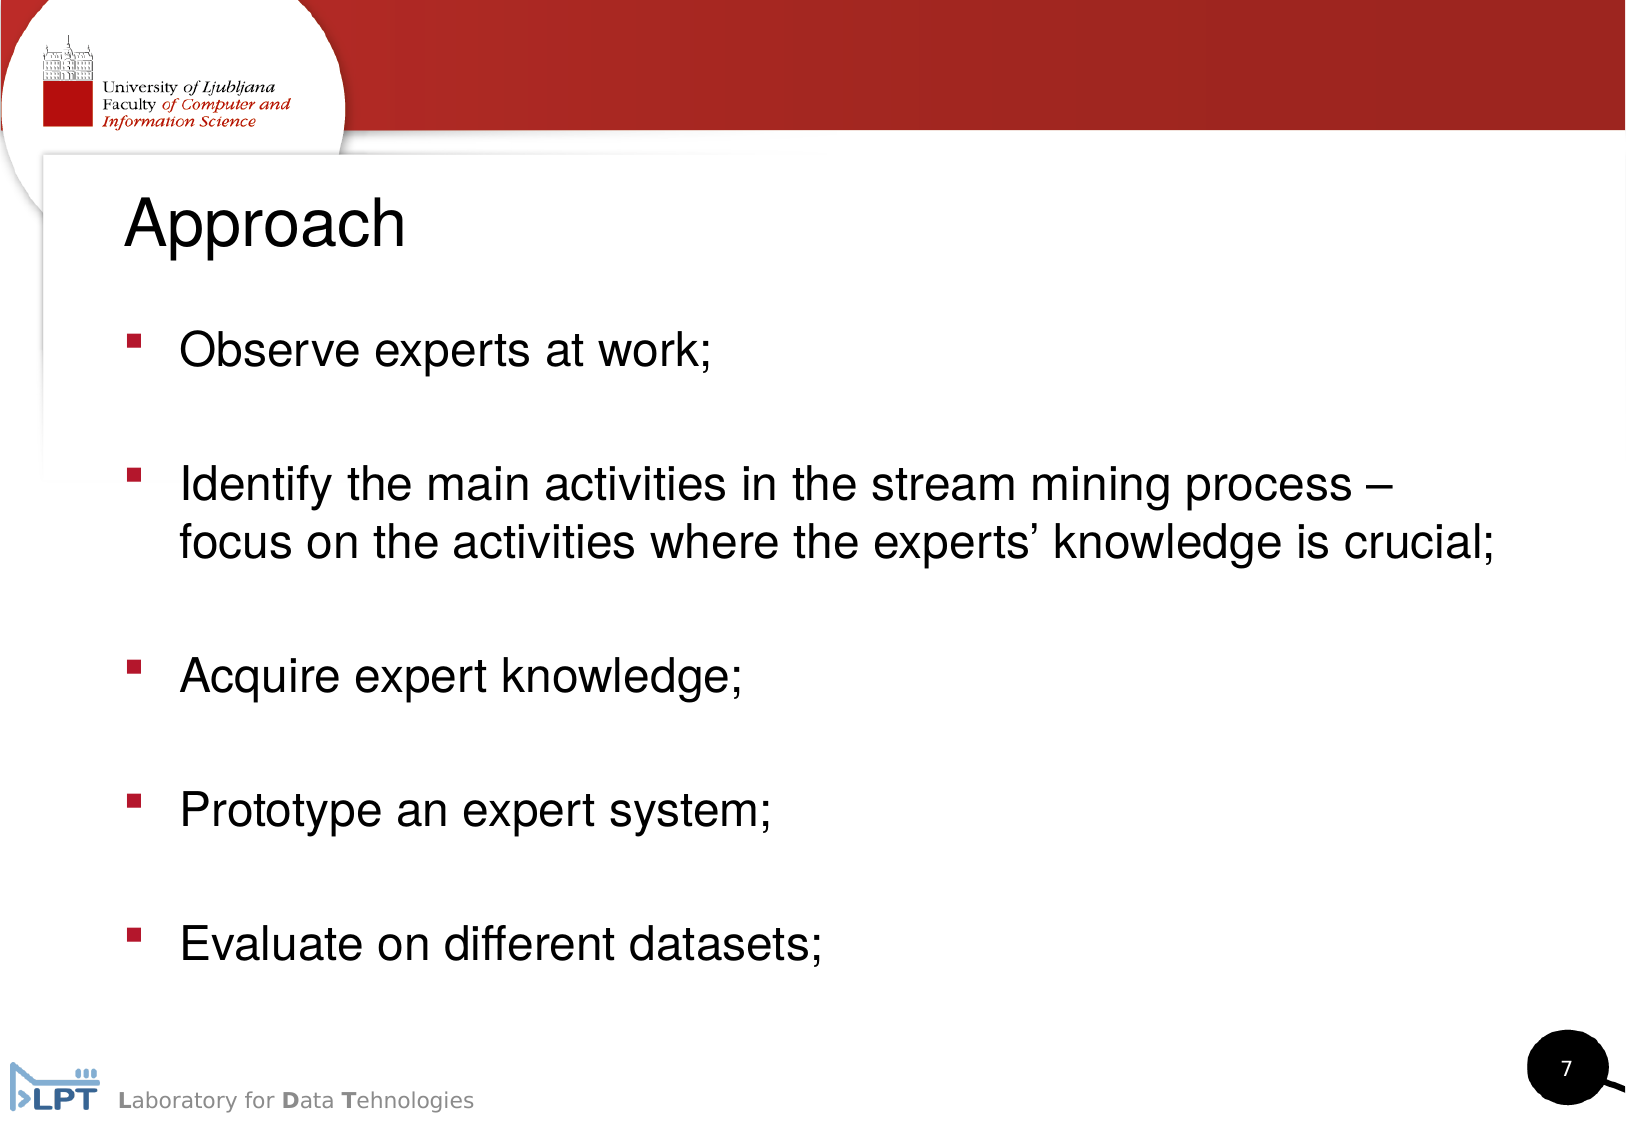

# Approach
Observe experts at work;

Identify the main activities in the stream mining process – focus on the activities where the experts’ knowledge is crucial;

Acquire expert knowledge;

Prototype an expert system;

Evaluate on different datasets;

7